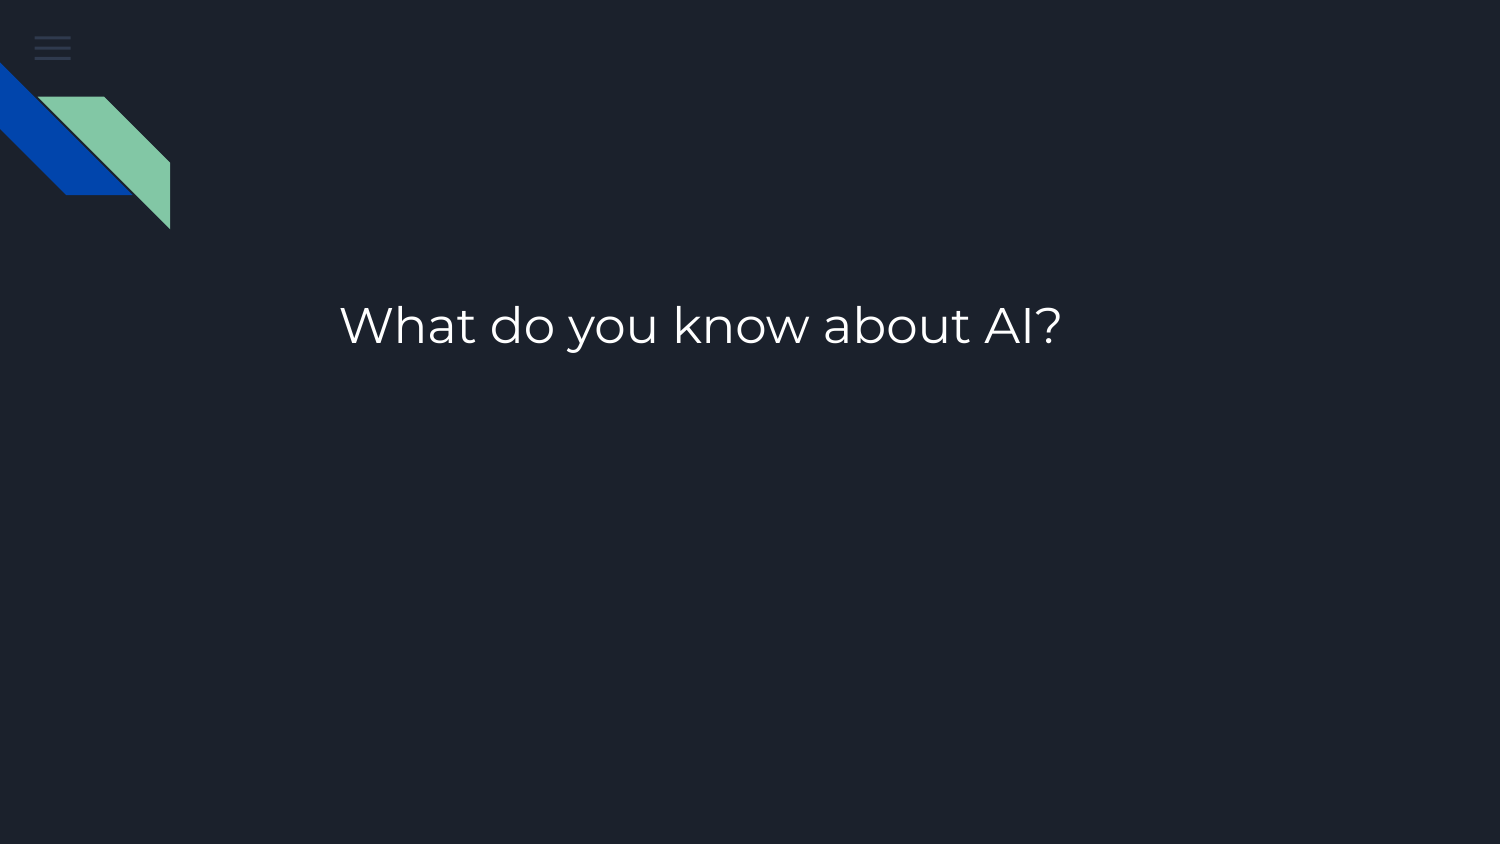

# What do you know about AI?